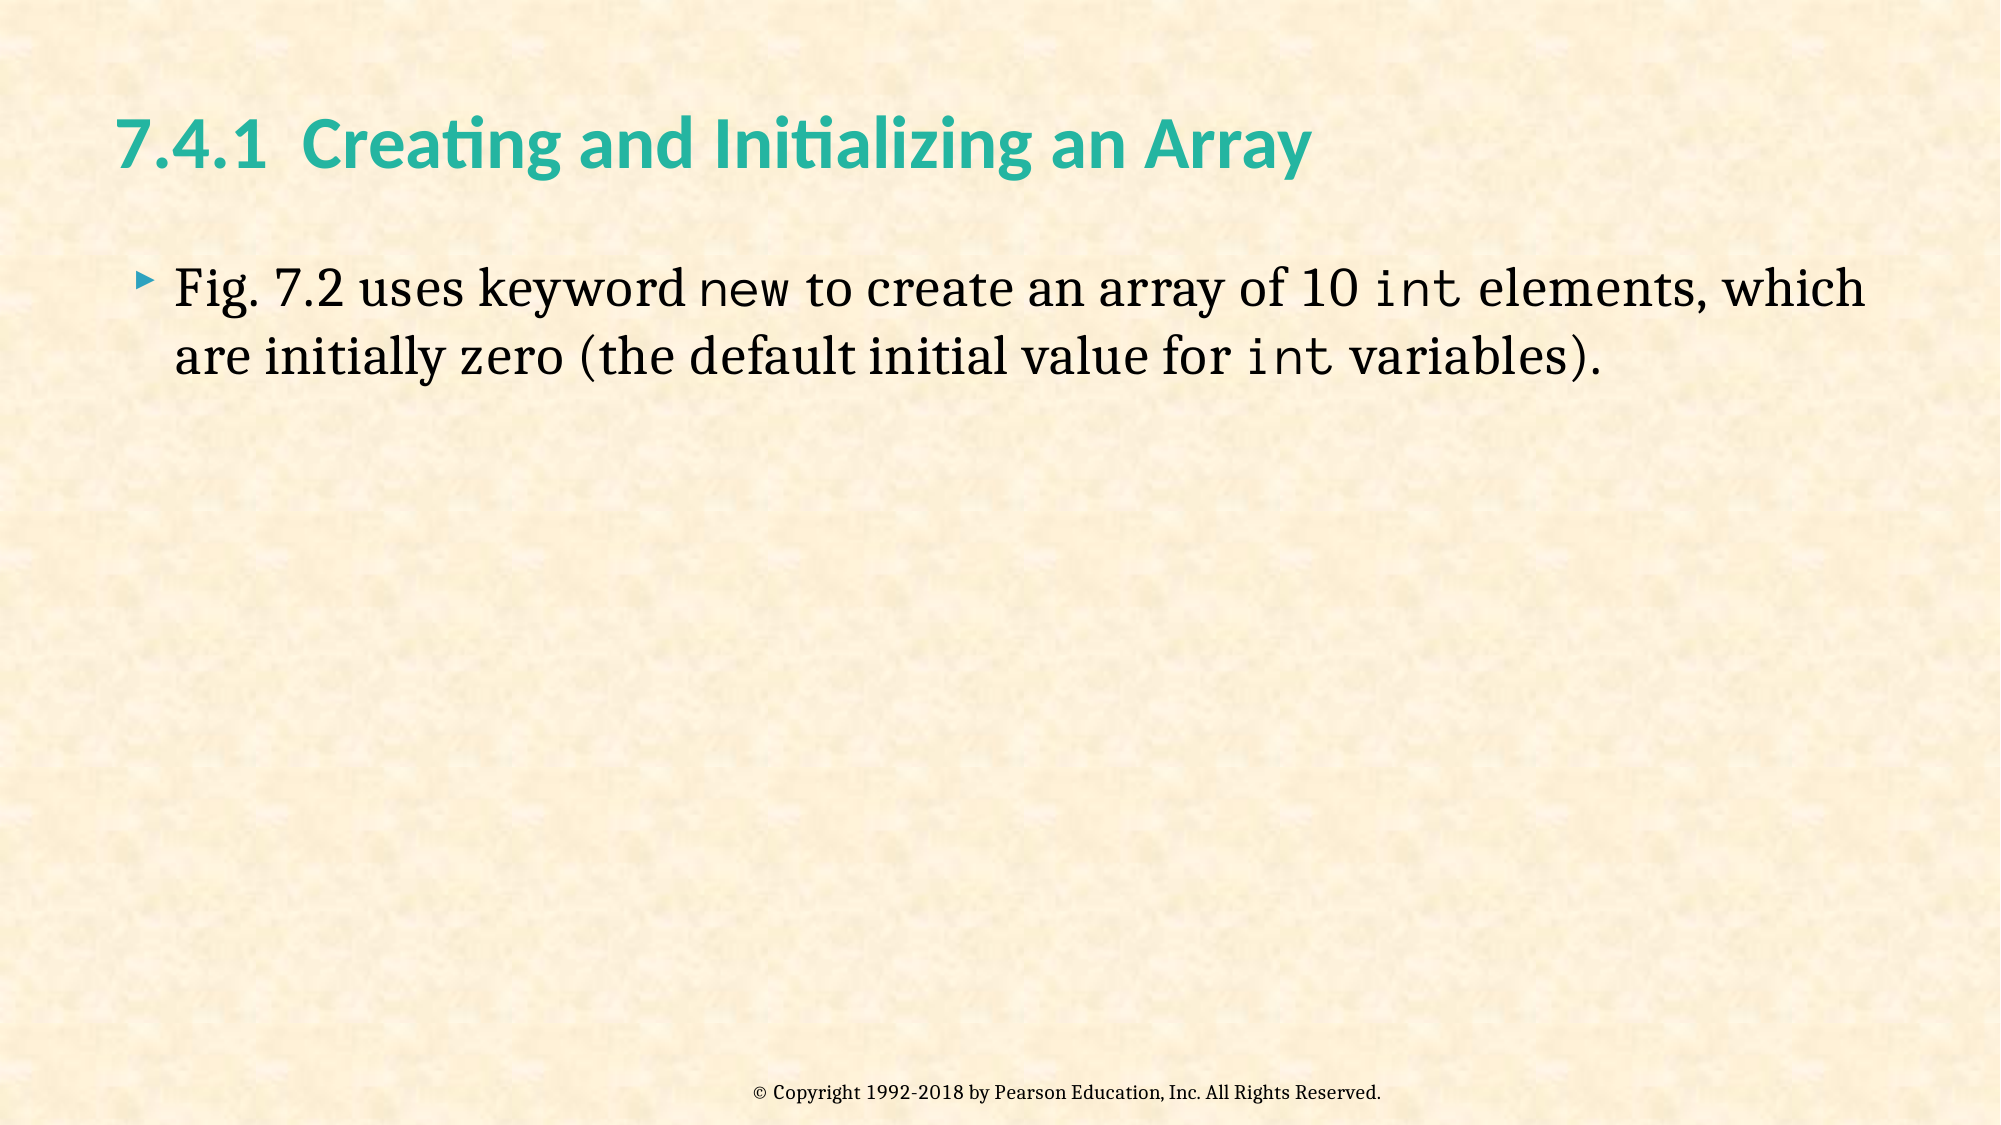

# 7.4.1  Creating and Initializing an Array
Fig. 7.2 uses keyword new to create an array of 10 int elements, which are initially zero (the default initial value for int variables).
© Copyright 1992-2018 by Pearson Education, Inc. All Rights Reserved.